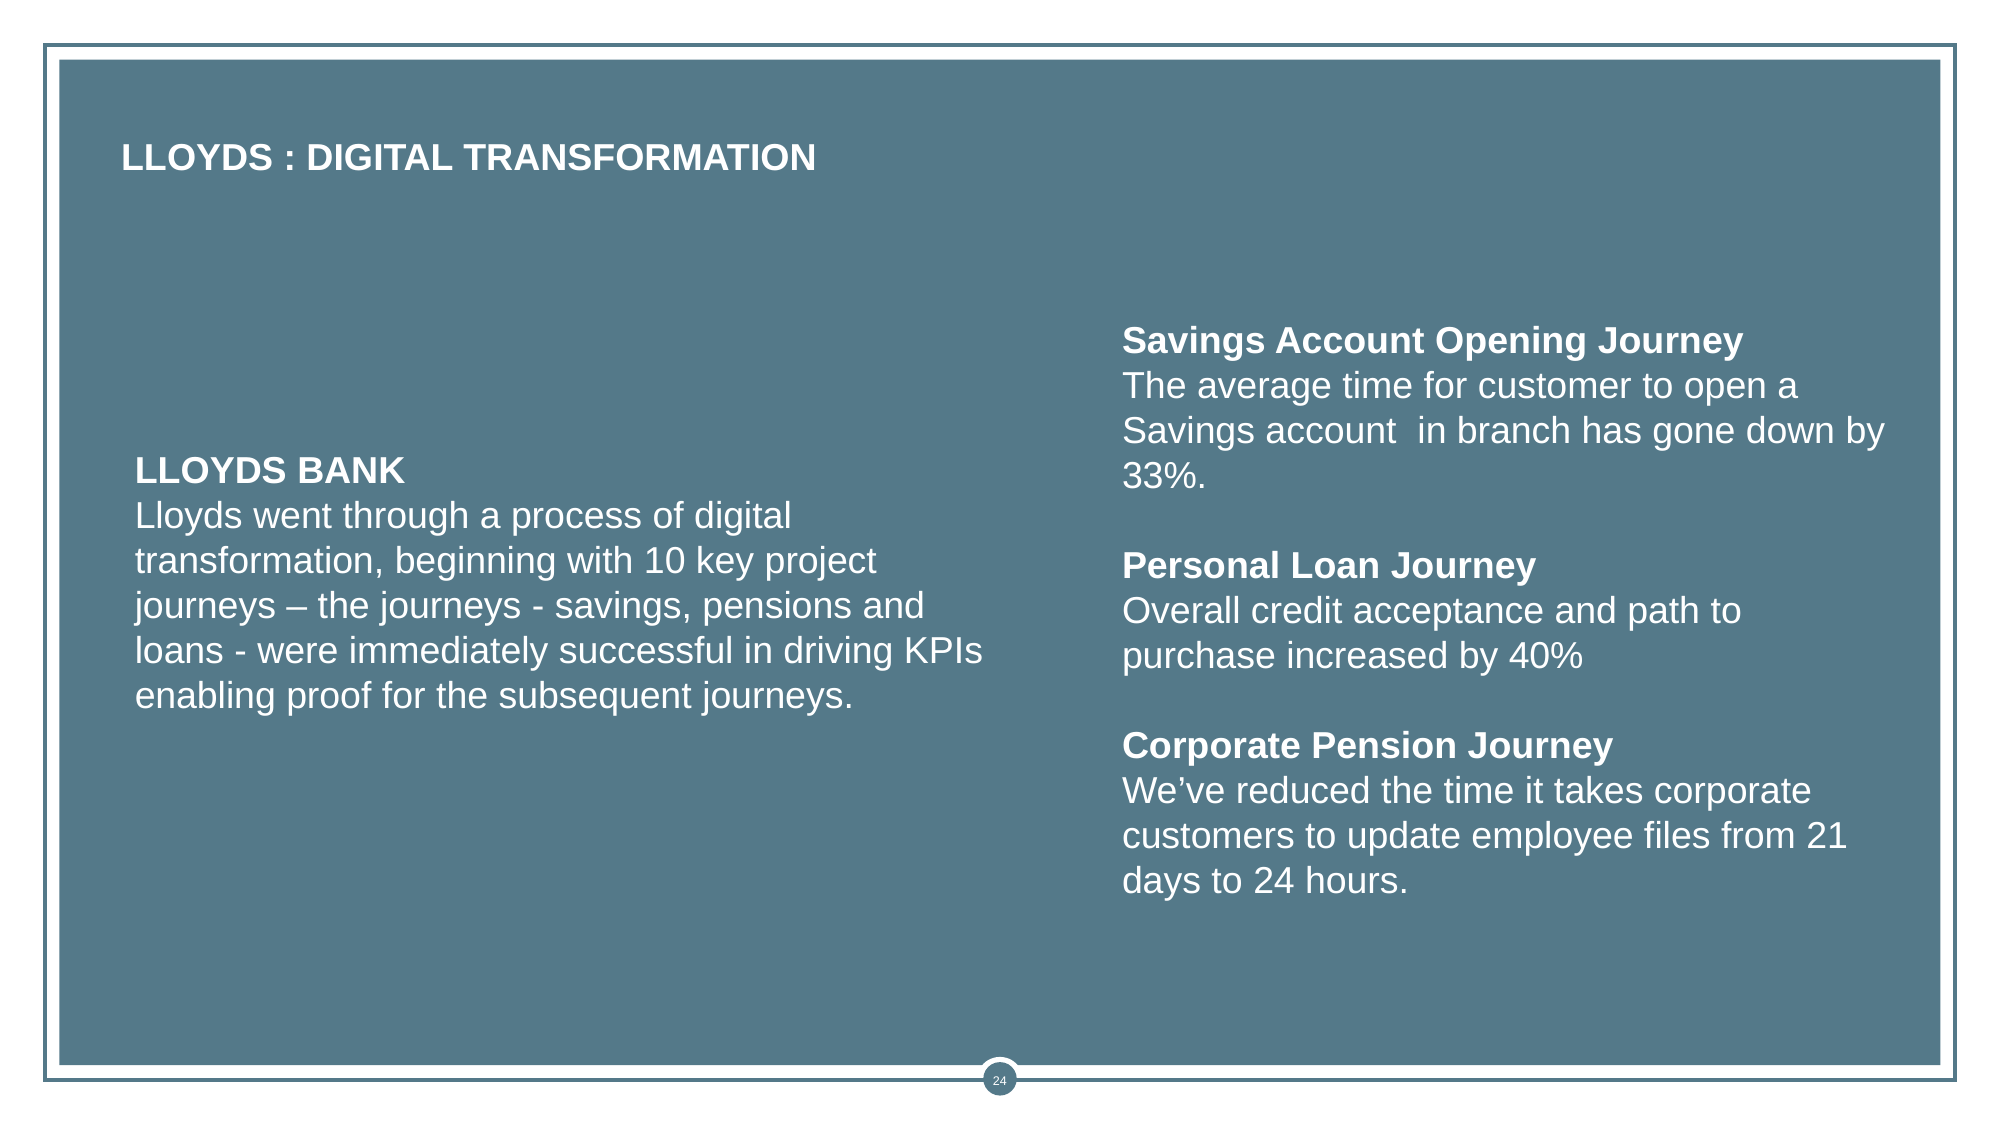

LLOYDS : DIGITAL TRANSFORMATION
Savings Account Opening Journey
The average time for customer to open a Savings account  in branch has gone down by 33%.

Personal Loan Journey
Overall credit acceptance and path to purchase increased by 40%

Corporate Pension Journey
We’ve reduced the time it takes corporate customers to update employee files from 21 days to 24 hours.

LLOYDS BANK
Lloyds went through a process of digital transformation, beginning with 10 key project journeys – the journeys - savings, pensions and loans - were immediately successful in driving KPIs enabling proof for the subsequent journeys.